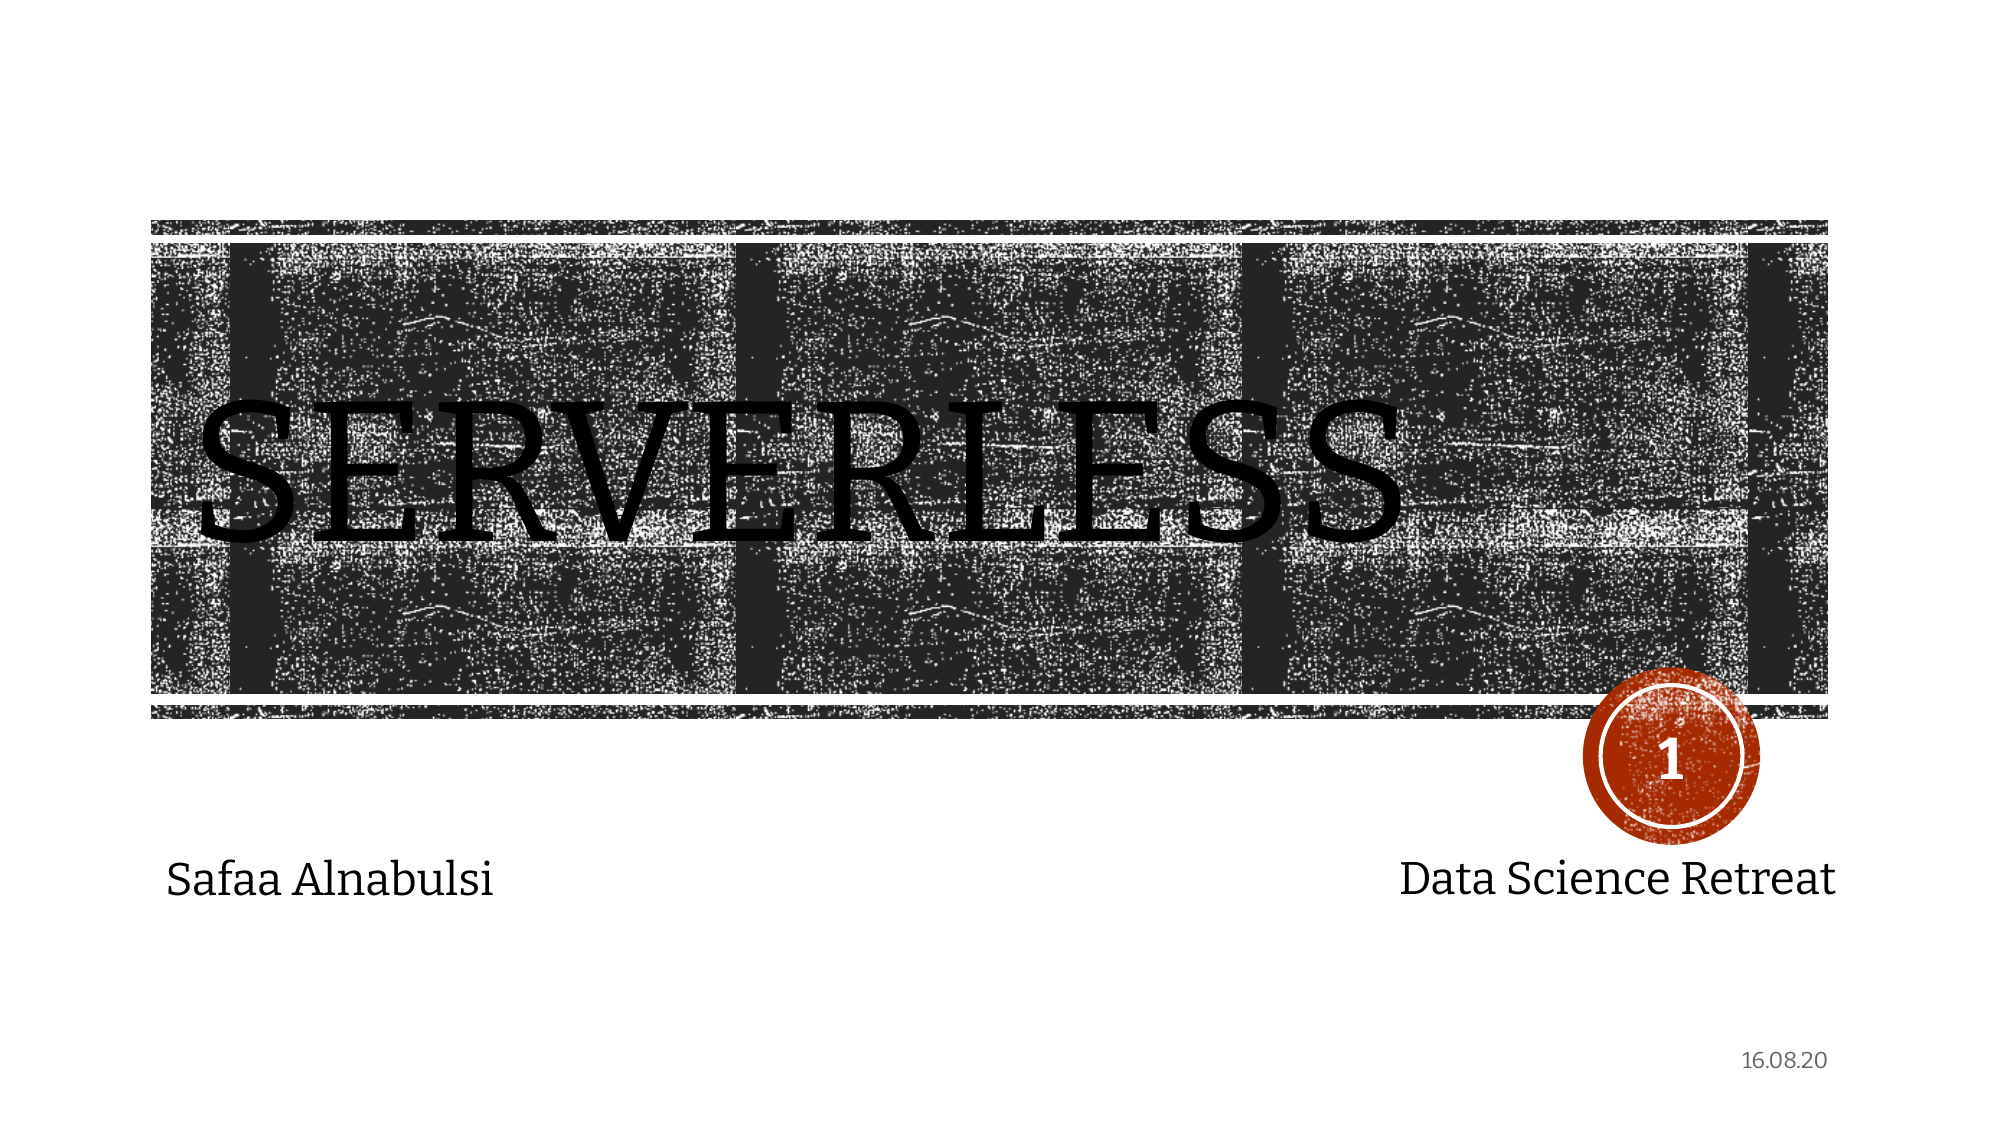

# Serverless
1
Data Science Retreat

Safaa Alnabulsi

16.08.20